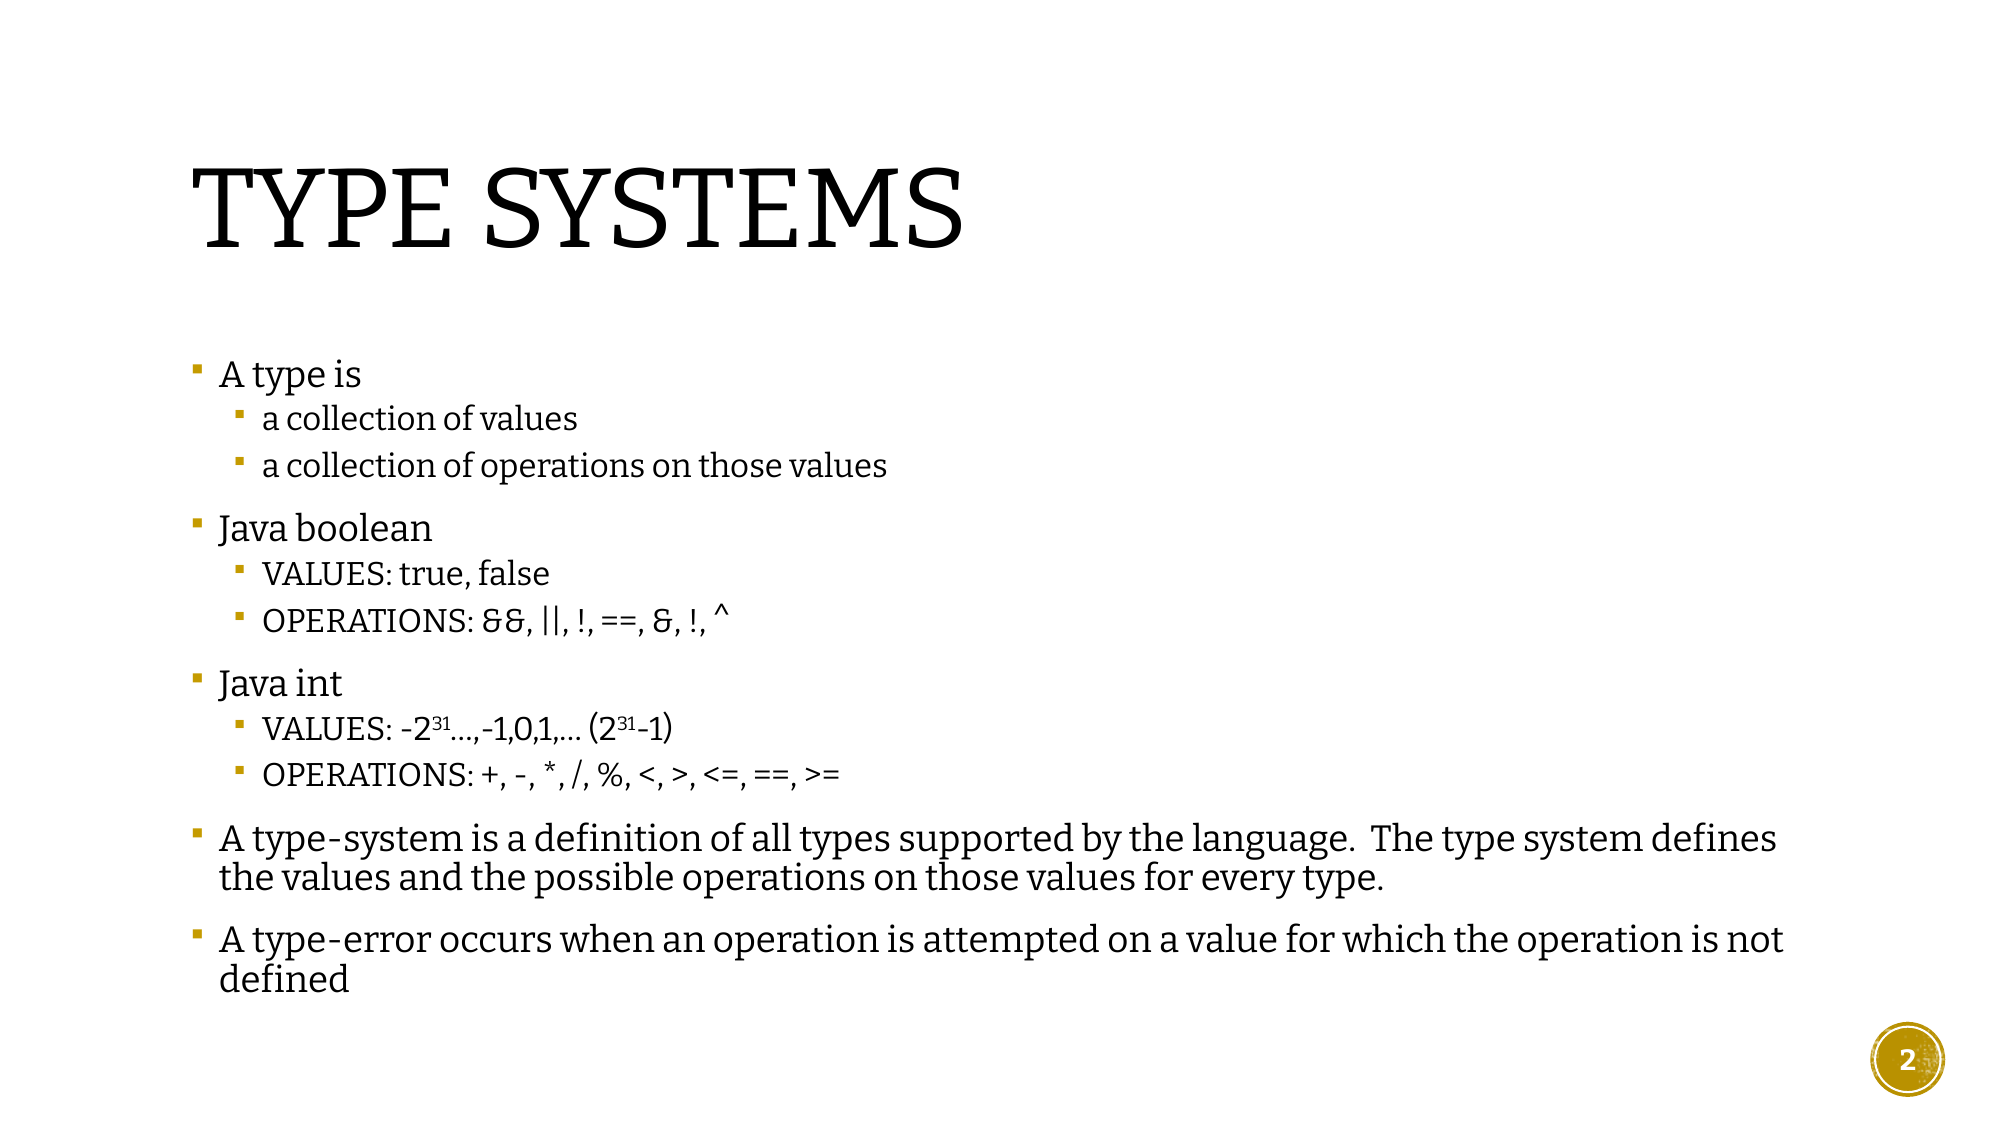

# Type Systems
A type is
a collection of values
a collection of operations on those values
Java boolean
VALUES: true, false
OPERATIONS: &&, ||, !, ==, &, !, ^
Java int
VALUES: -231…,-1,0,1,… (231-1)
OPERATIONS: +, -, *, /, %, <, >, <=, ==, >=
A type-system is a definition of all types supported by the language.  The type system defines the values and the possible operations on those values for every type.
A type-error occurs when an operation is attempted on a value for which the operation is not defined

2